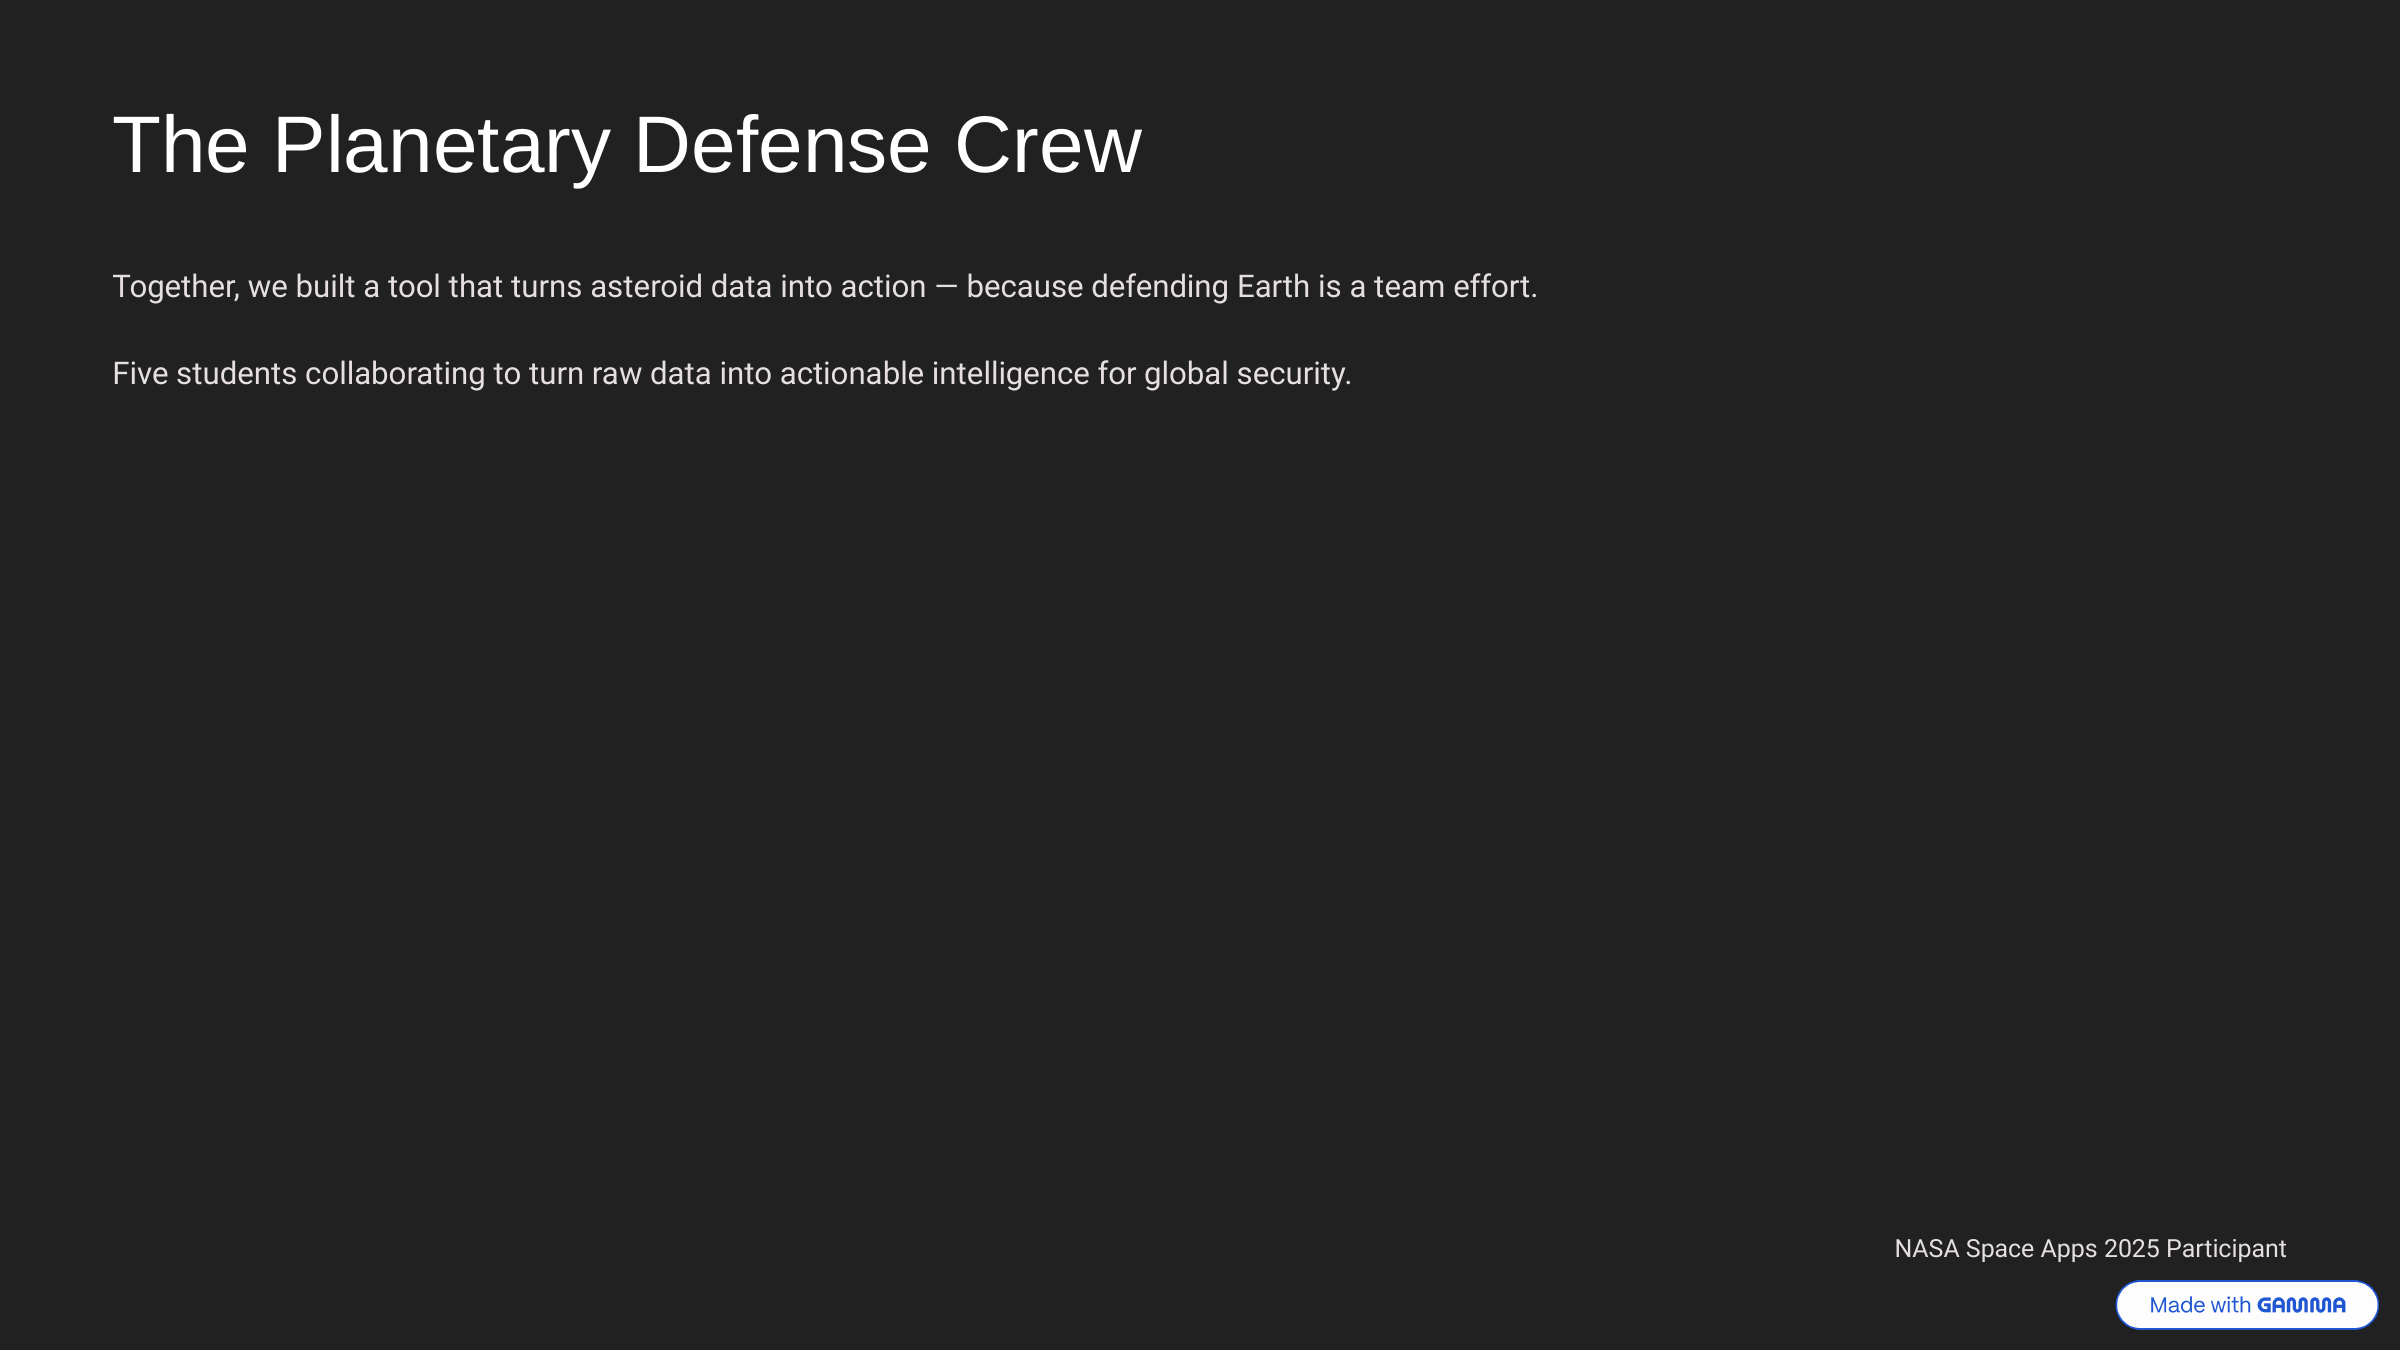

The Planetary Defense Crew
Together, we built a tool that turns asteroid data into action — because defending Earth is a team effort.
Five students collaborating to turn raw data into actionable intelligence for global security.
NASA Space Apps 2025 Participant